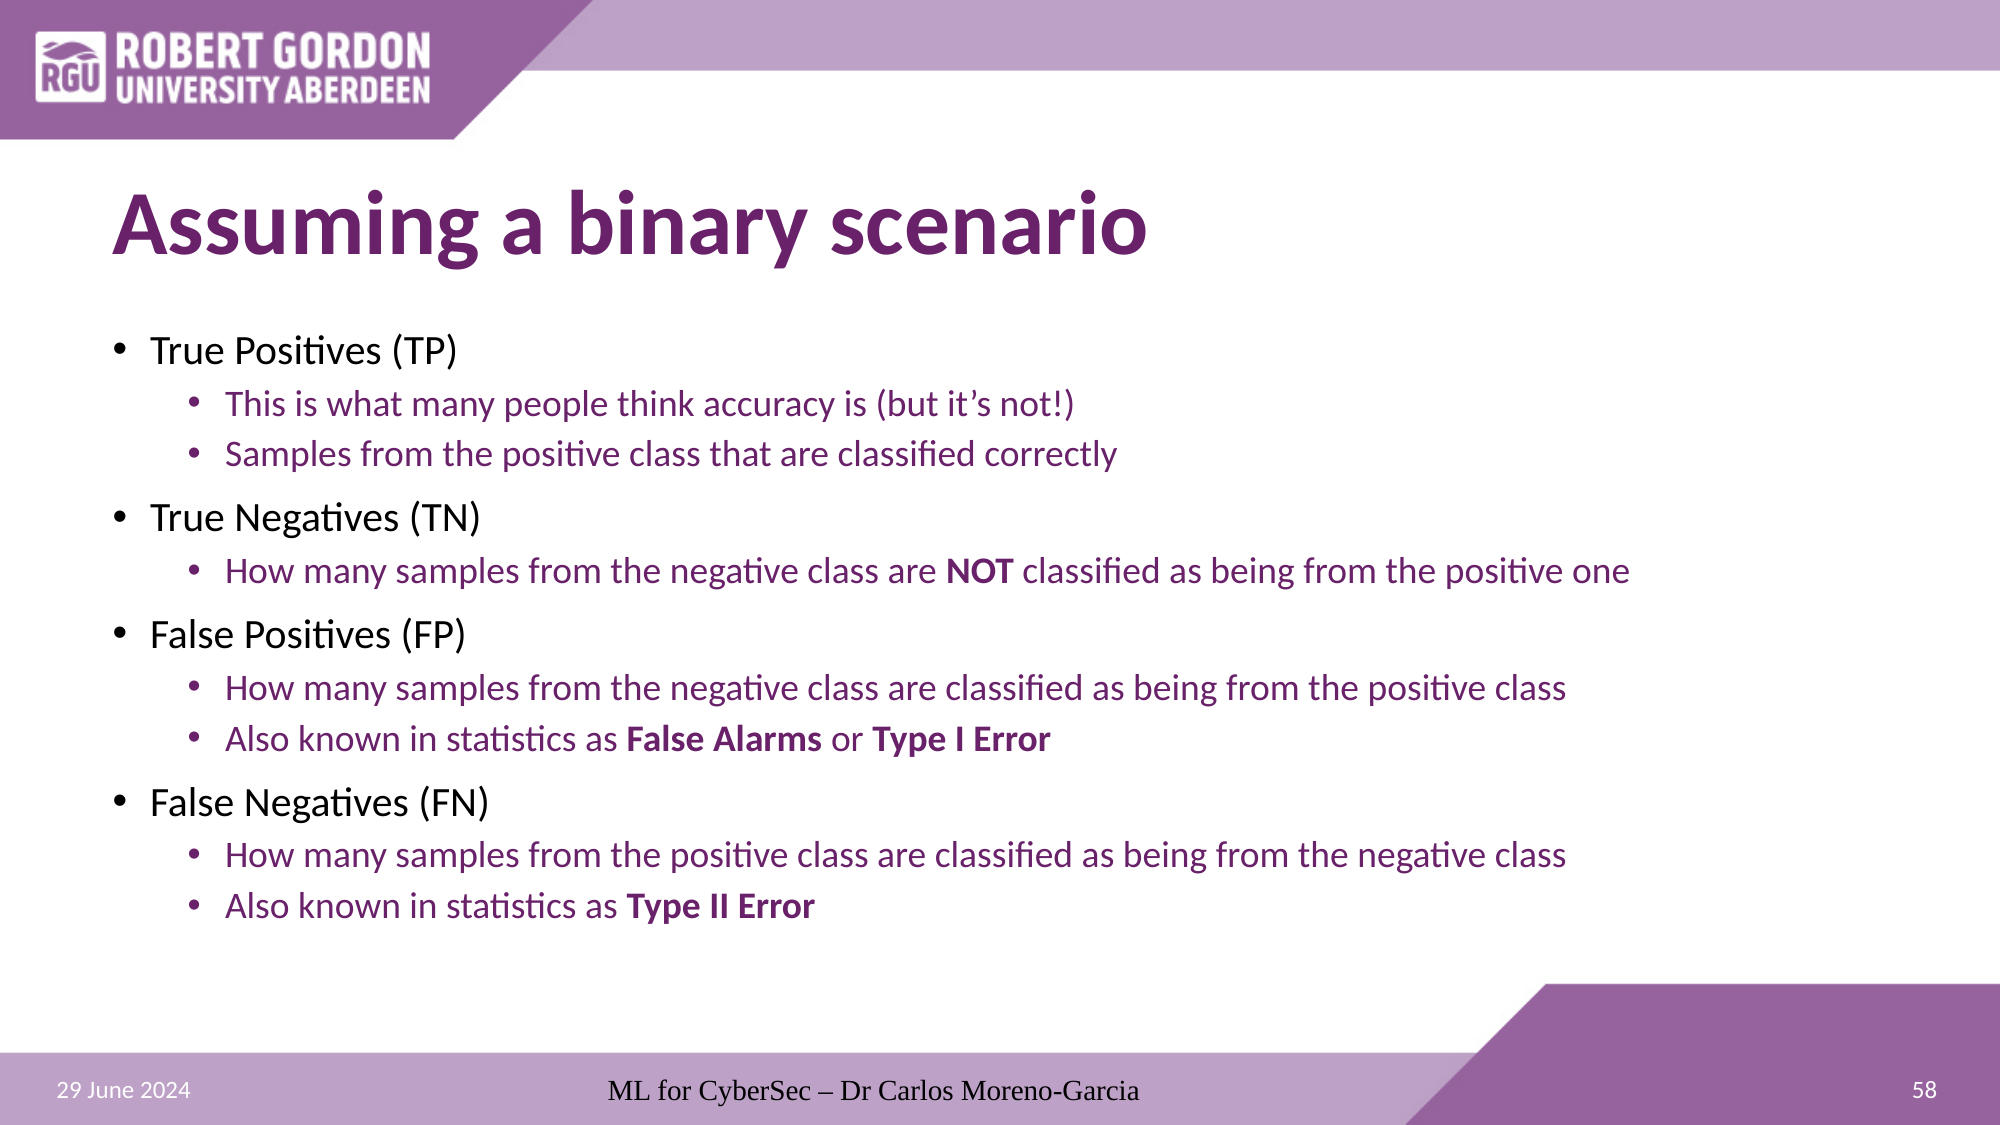

# Assuming a binary scenario
True Positives (TP)
This is what many people think accuracy is (but it’s not!)
Samples from the positive class that are classified correctly
True Negatives (TN)
How many samples from the negative class are NOT classified as being from the positive one
False Positives (FP)
How many samples from the negative class are classified as being from the positive class
Also known in statistics as False Alarms or Type I Error
False Negatives (FN)
How many samples from the positive class are classified as being from the negative class
Also known in statistics as Type II Error

58
29 June 2024
ML for CyberSec – Dr Carlos Moreno-Garcia